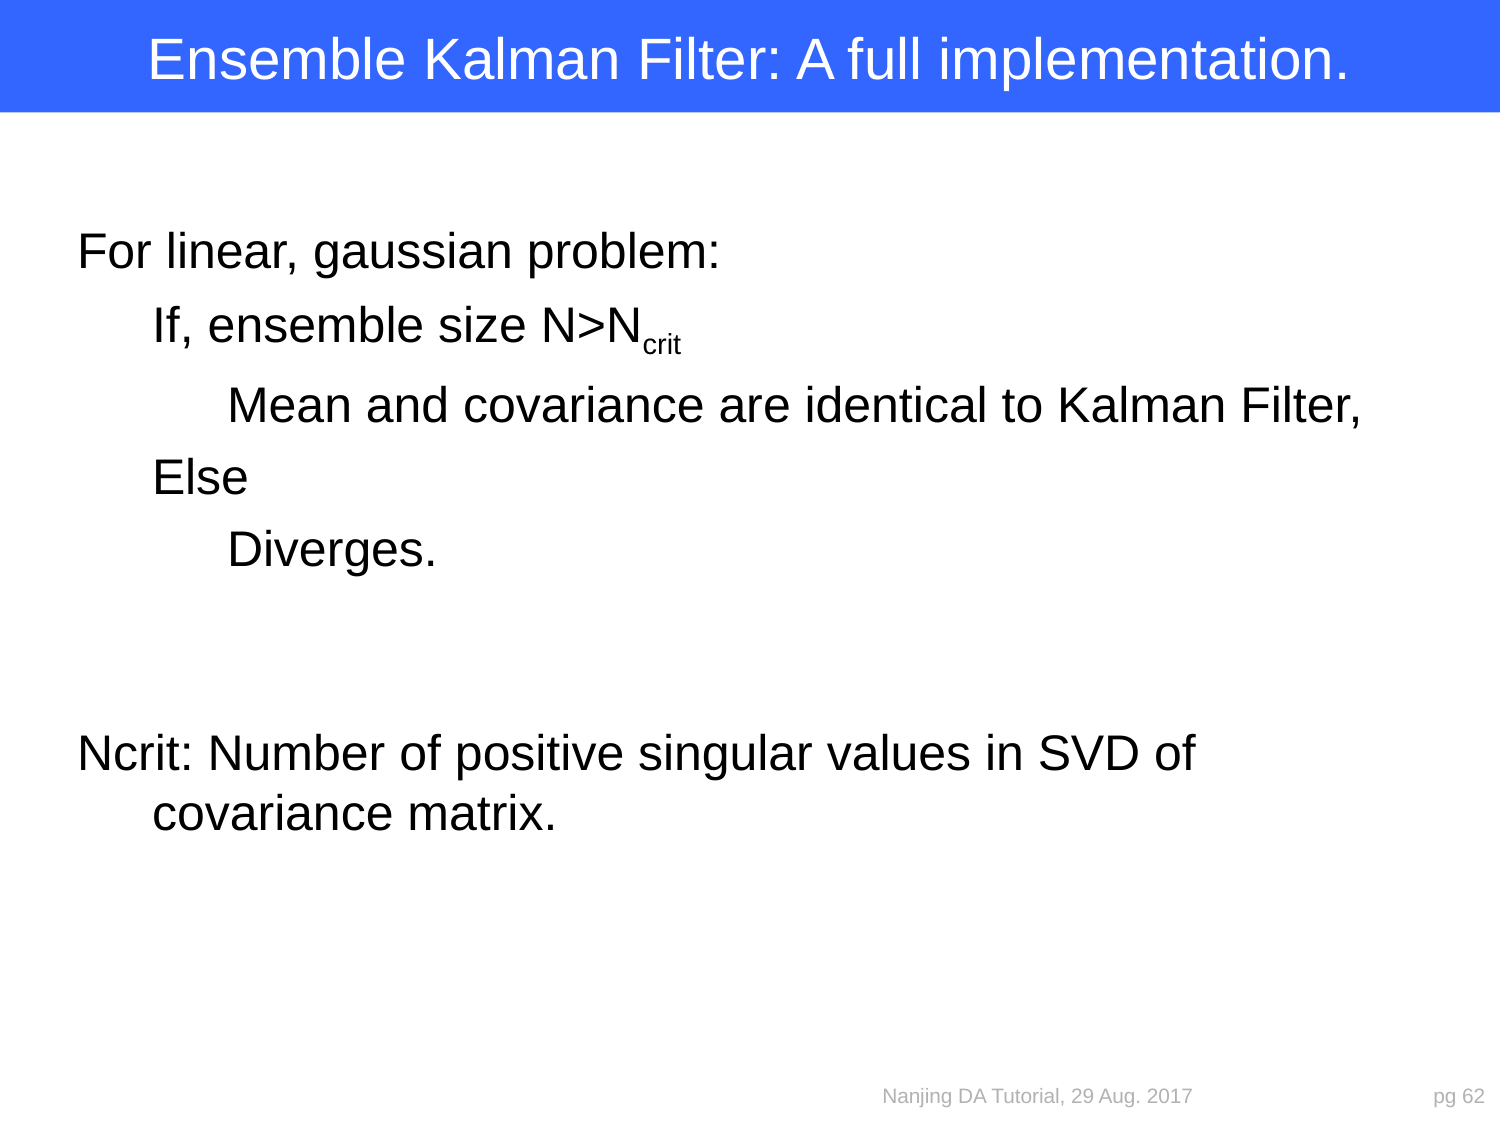

# Ensemble Kalman Filter: A full implementation.
For linear, gaussian problem:
If, ensemble size N>Ncrit
Mean and covariance are identical to Kalman Filter,
Else
Diverges.

Ncrit: Number of positive singular values in SVD of covariance matrix.

Nanjing DA Tutorial, 29 Aug. 2017
pg 62